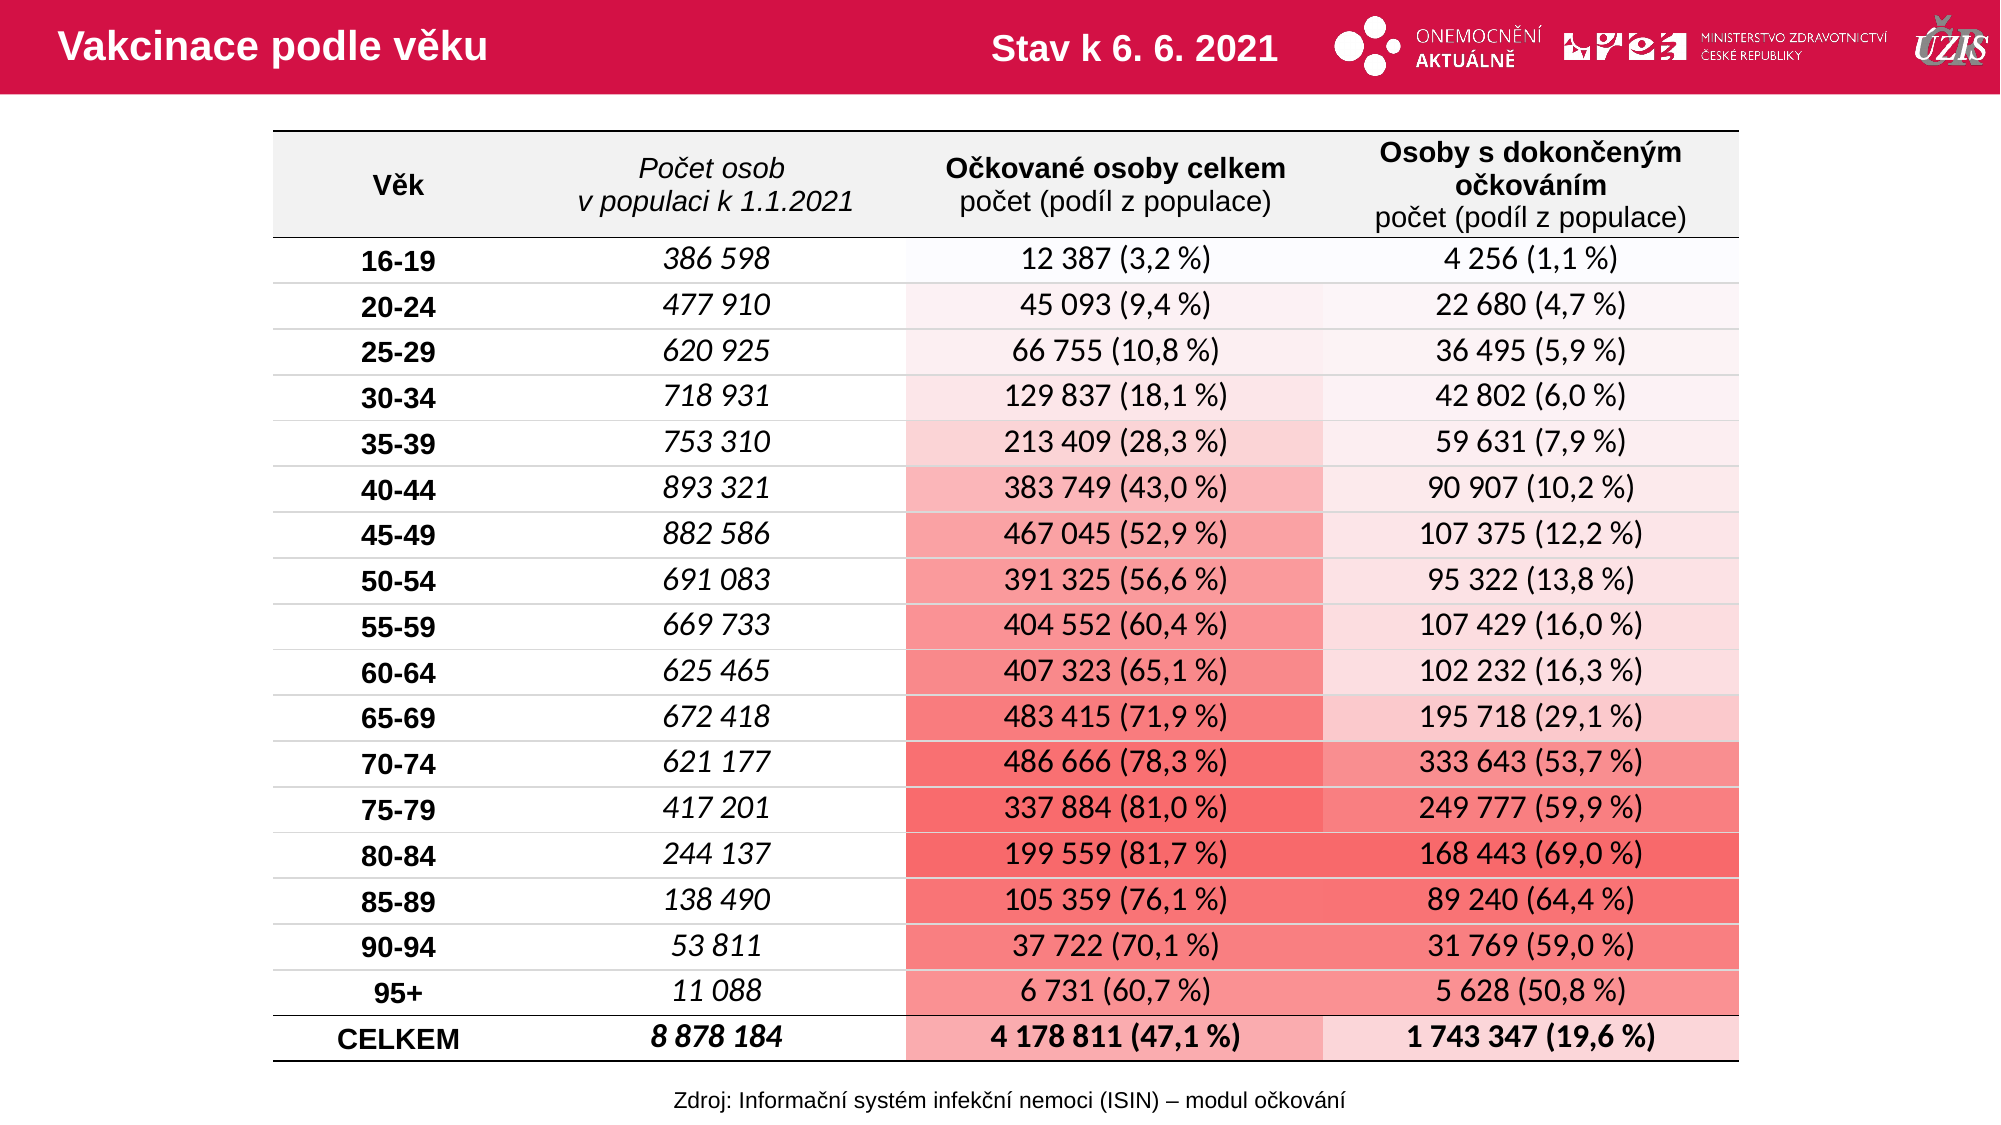

# Vakcinace podle věku
Stav k 6. 6. 2021
| Věk | Počet osob v populaci k 1.1.2021 | Očkované osoby celkem počet (podíl z populace) | Osoby s dokončeným očkováním počet (podíl z populace) |
| --- | --- | --- | --- |
| 16-19 | 386 598 | 12 387 (3,2 %) | 4 256 (1,1 %) |
| 20-24 | 477 910 | 45 093 (9,4 %) | 22 680 (4,7 %) |
| 25-29 | 620 925 | 66 755 (10,8 %) | 36 495 (5,9 %) |
| 30-34 | 718 931 | 129 837 (18,1 %) | 42 802 (6,0 %) |
| 35-39 | 753 310 | 213 409 (28,3 %) | 59 631 (7,9 %) |
| 40-44 | 893 321 | 383 749 (43,0 %) | 90 907 (10,2 %) |
| 45-49 | 882 586 | 467 045 (52,9 %) | 107 375 (12,2 %) |
| 50-54 | 691 083 | 391 325 (56,6 %) | 95 322 (13,8 %) |
| 55-59 | 669 733 | 404 552 (60,4 %) | 107 429 (16,0 %) |
| 60-64 | 625 465 | 407 323 (65,1 %) | 102 232 (16,3 %) |
| 65-69 | 672 418 | 483 415 (71,9 %) | 195 718 (29,1 %) |
| 70-74 | 621 177 | 486 666 (78,3 %) | 333 643 (53,7 %) |
| 75-79 | 417 201 | 337 884 (81,0 %) | 249 777 (59,9 %) |
| 80-84 | 244 137 | 199 559 (81,7 %) | 168 443 (69,0 %) |
| 85-89 | 138 490 | 105 359 (76,1 %) | 89 240 (64,4 %) |
| 90-94 | 53 811 | 37 722 (70,1 %) | 31 769 (59,0 %) |
| 95+ | 11 088 | 6 731 (60,7 %) | 5 628 (50,8 %) |
| CELKEM | 8 878 184 | 4 178 811 (47,1 %) | 1 743 347 (19,6 %) |
|  |  |
| --- | --- |
|  |  |
|  |  |
|  |  |
|  |  |
|  |  |
|  |  |
|  |  |
|  |  |
|  |  |
|  |  |
|  |  |
|  |  |
|  |  |
|  |  |
|  |  |
|  |  |
|  |  |
Zdroj: Informační systém infekční nemoci (ISIN) – modul očkování